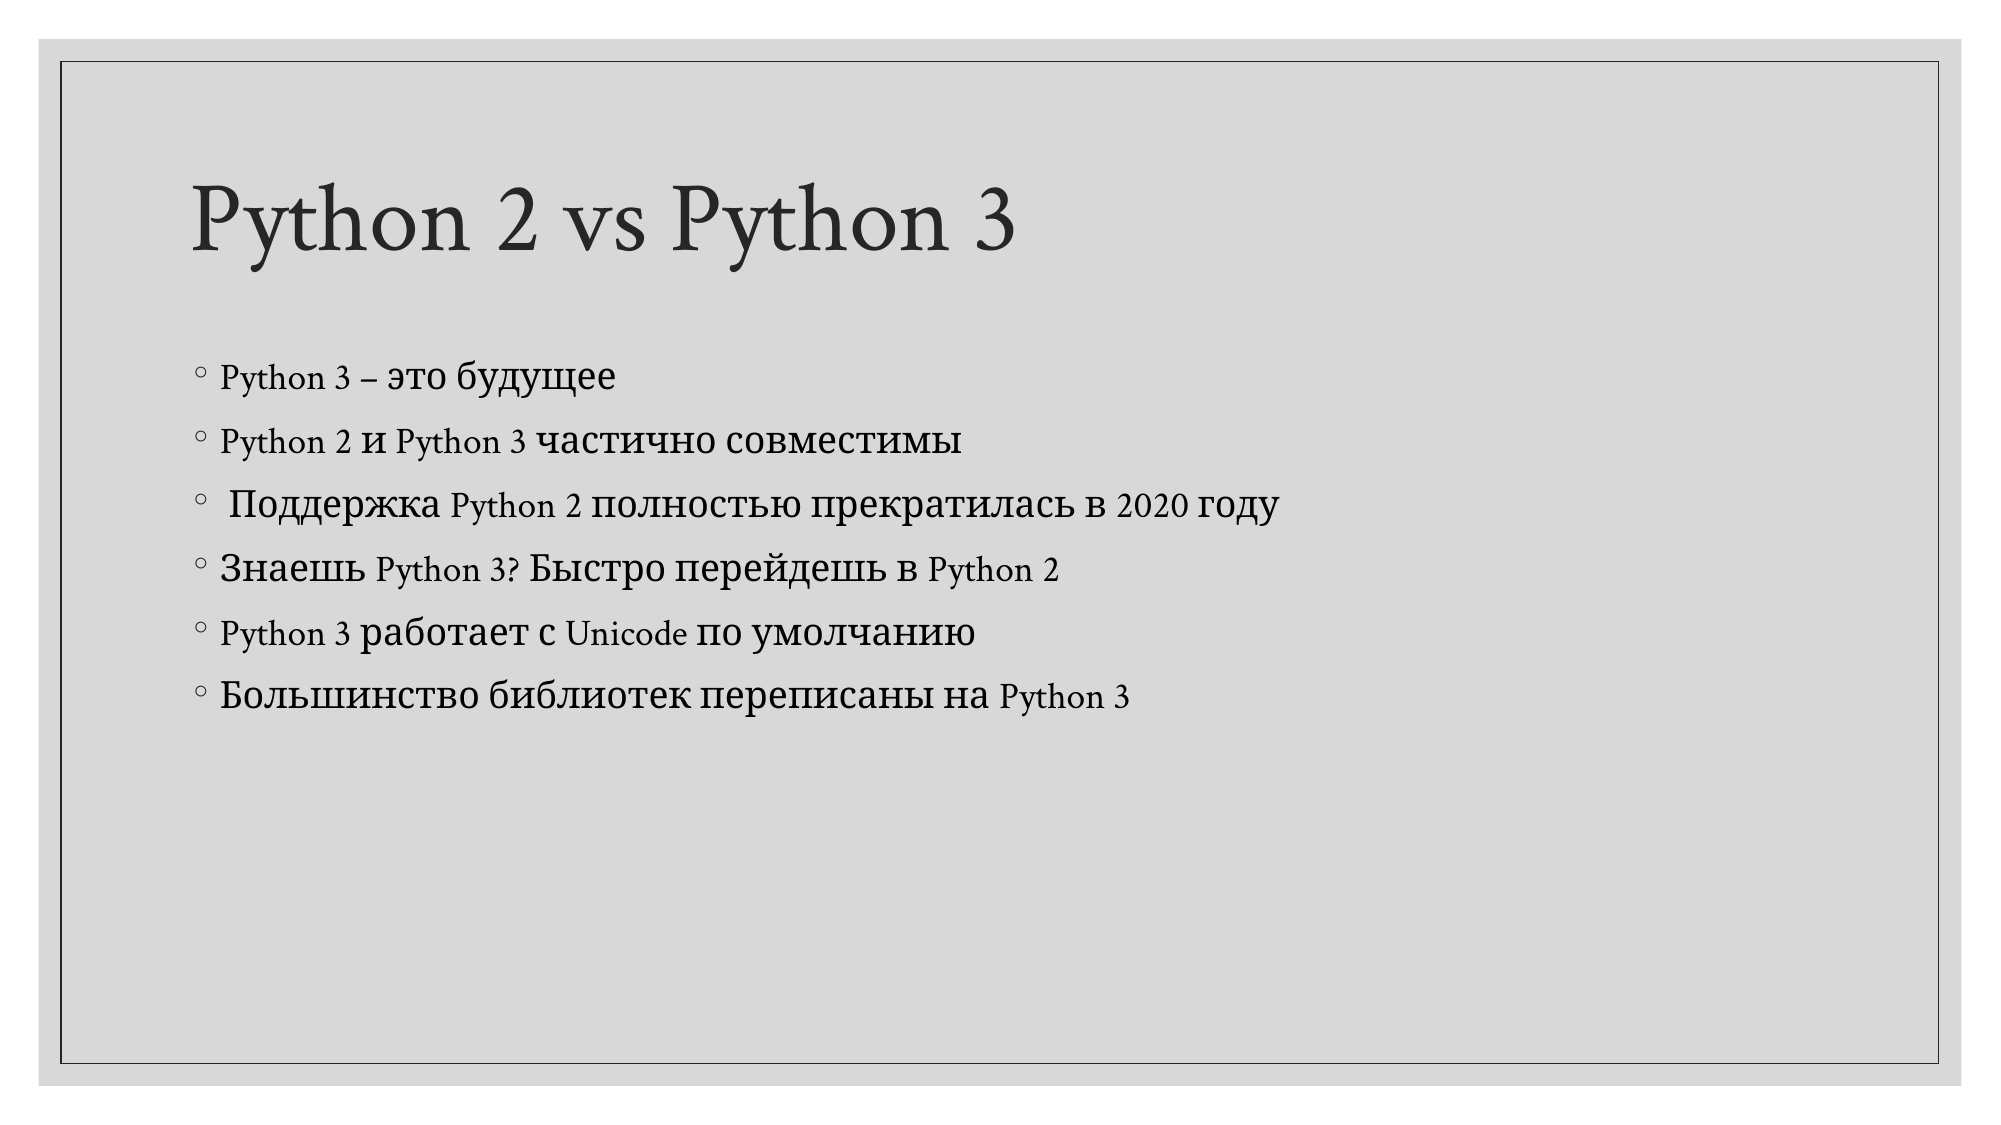

# Python 2 vs Python 3
Python 3 – это будущее
Python 2 и Python 3 частично совместимы
 Поддержка Python 2 полностью прекратилась в 2020 году
Знаешь Python 3? Быстро перейдешь в Python 2
Python 3 работает с Unicode по умолчанию
Большинство библиотек переписаны на Python 3